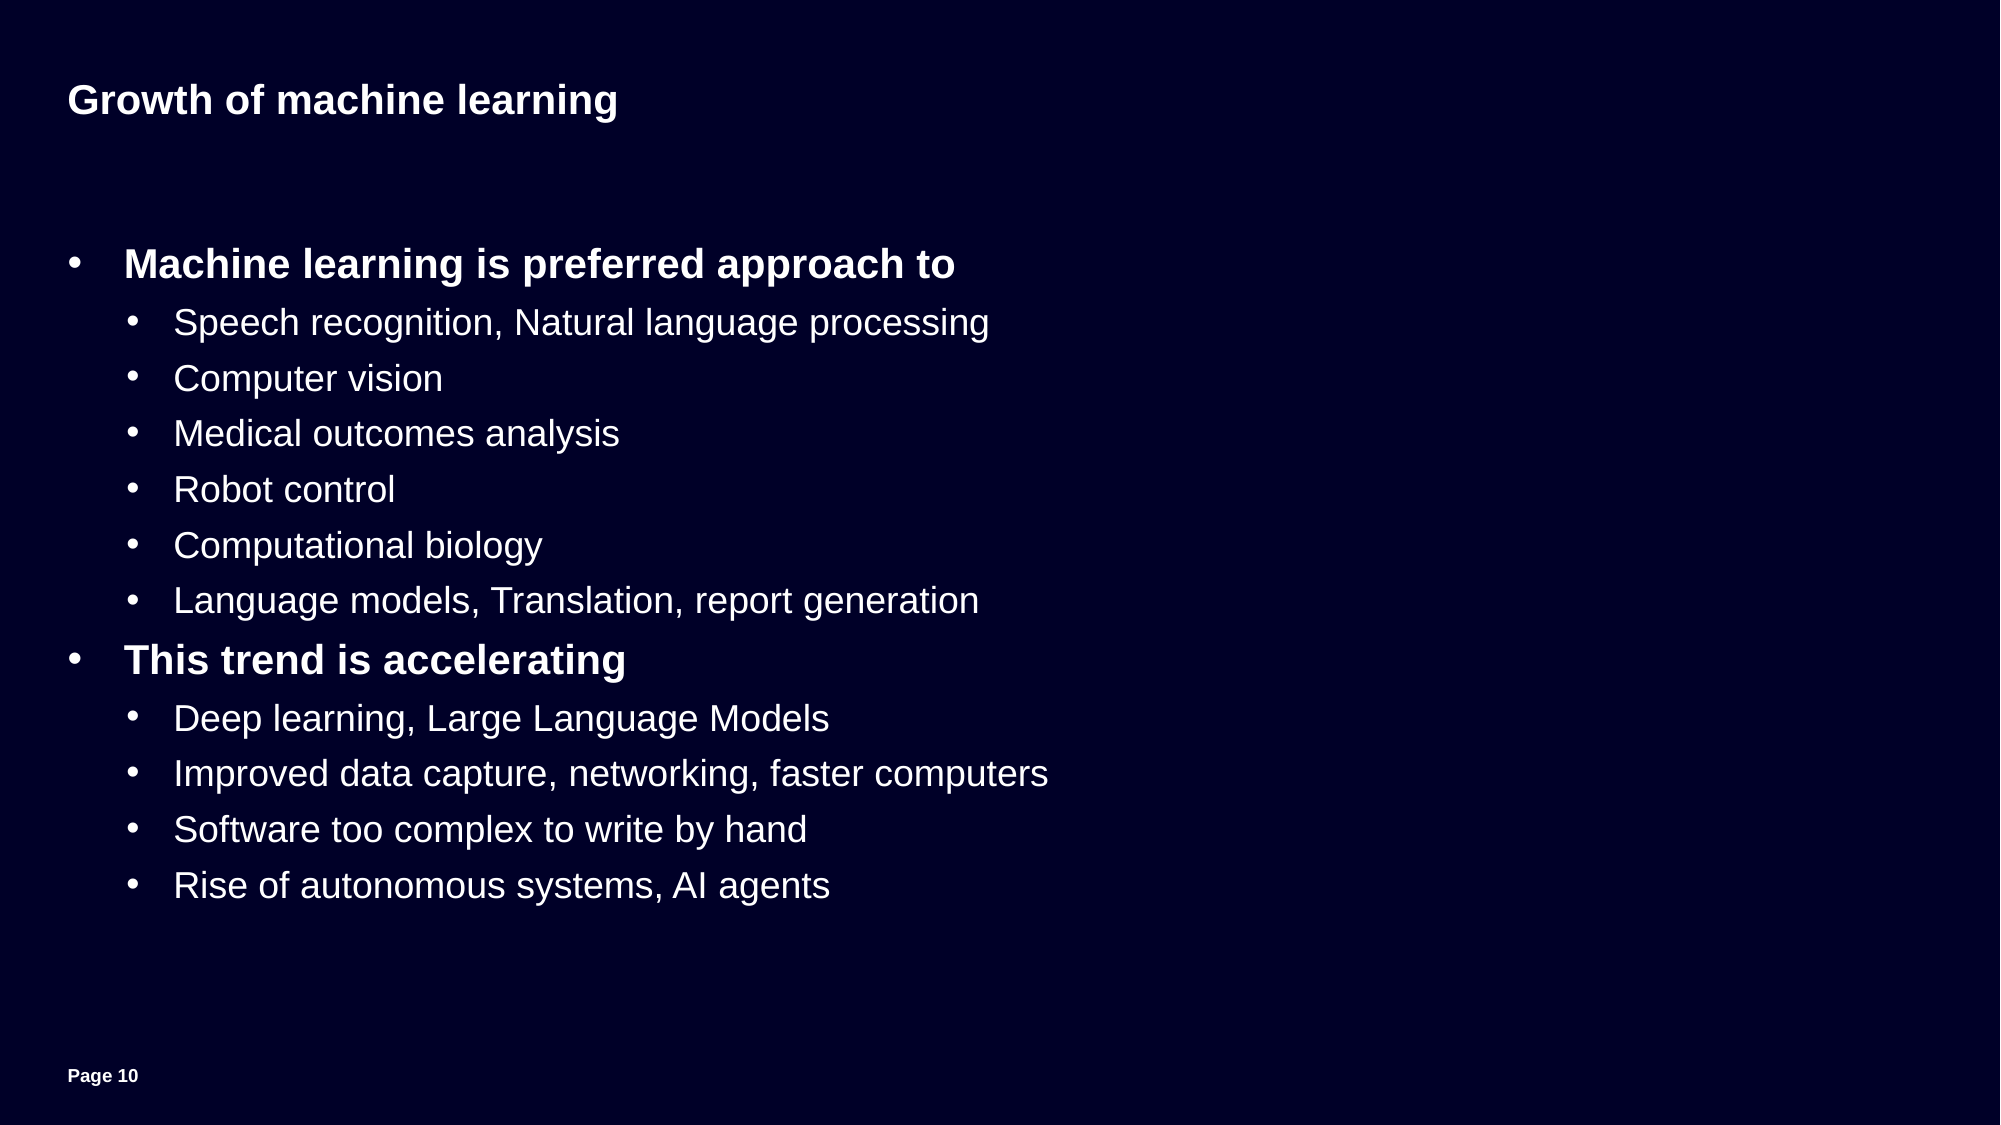

# Growth of machine learning
Machine learning is preferred approach to
Speech recognition, Natural language processing
Computer vision
Medical outcomes analysis
Robot control
Computational biology
Language models, Translation, report generation
This trend is accelerating
Deep learning, Large Language Models
Improved data capture, networking, faster computers
Software too complex to write by hand
Rise of autonomous systems, AI agents
Page 10